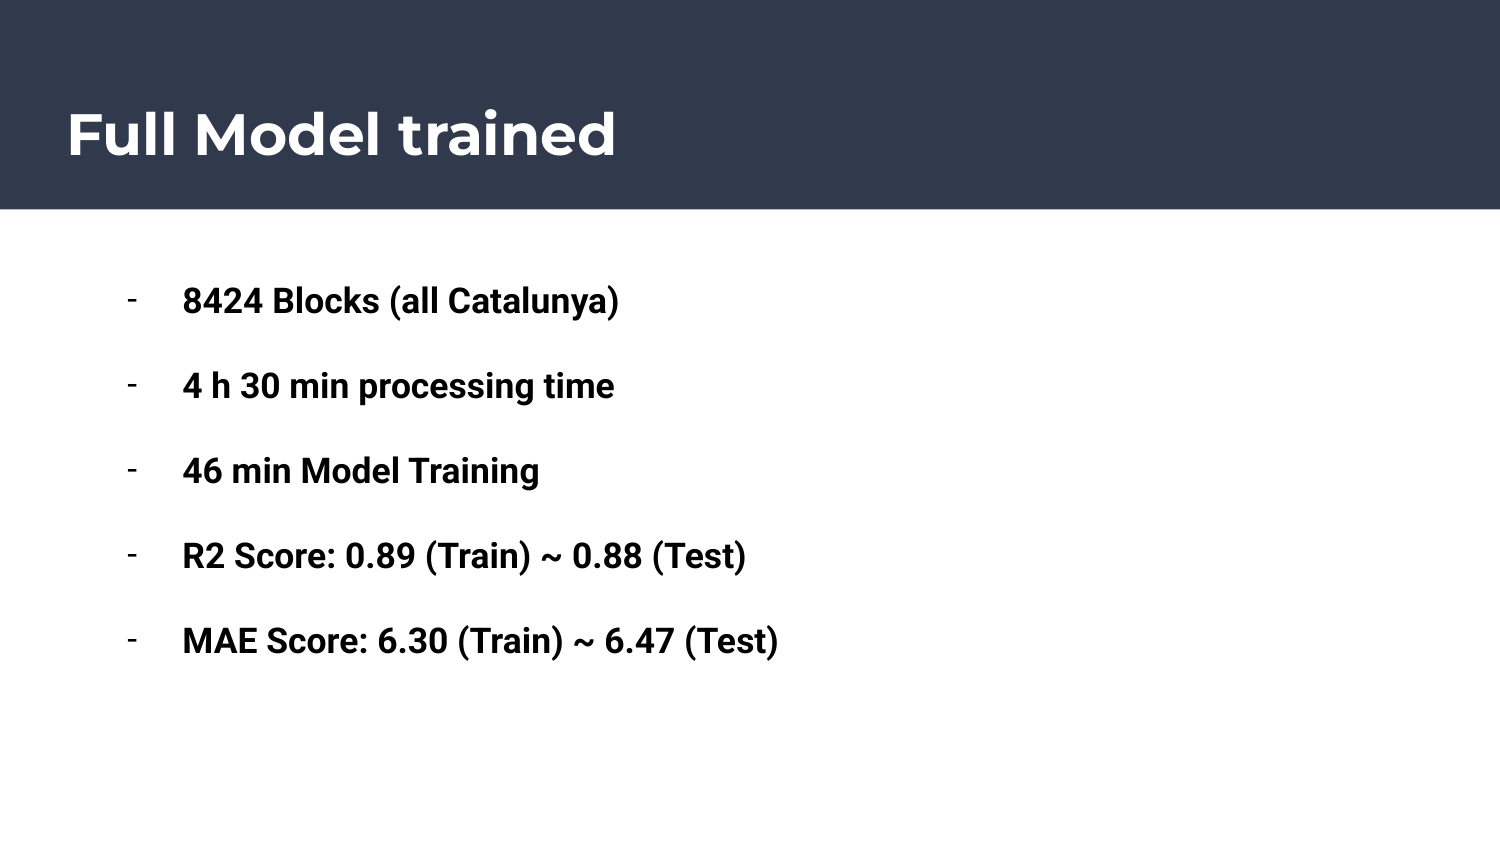

# Full Model trained
8424 Blocks (all Catalunya)

4 h 30 min processing time

46 min Model Training

R2 Score: 0.89 (Train) ~ 0.88 (Test)

MAE Score: 6.30 (Train) ~ 6.47 (Test)